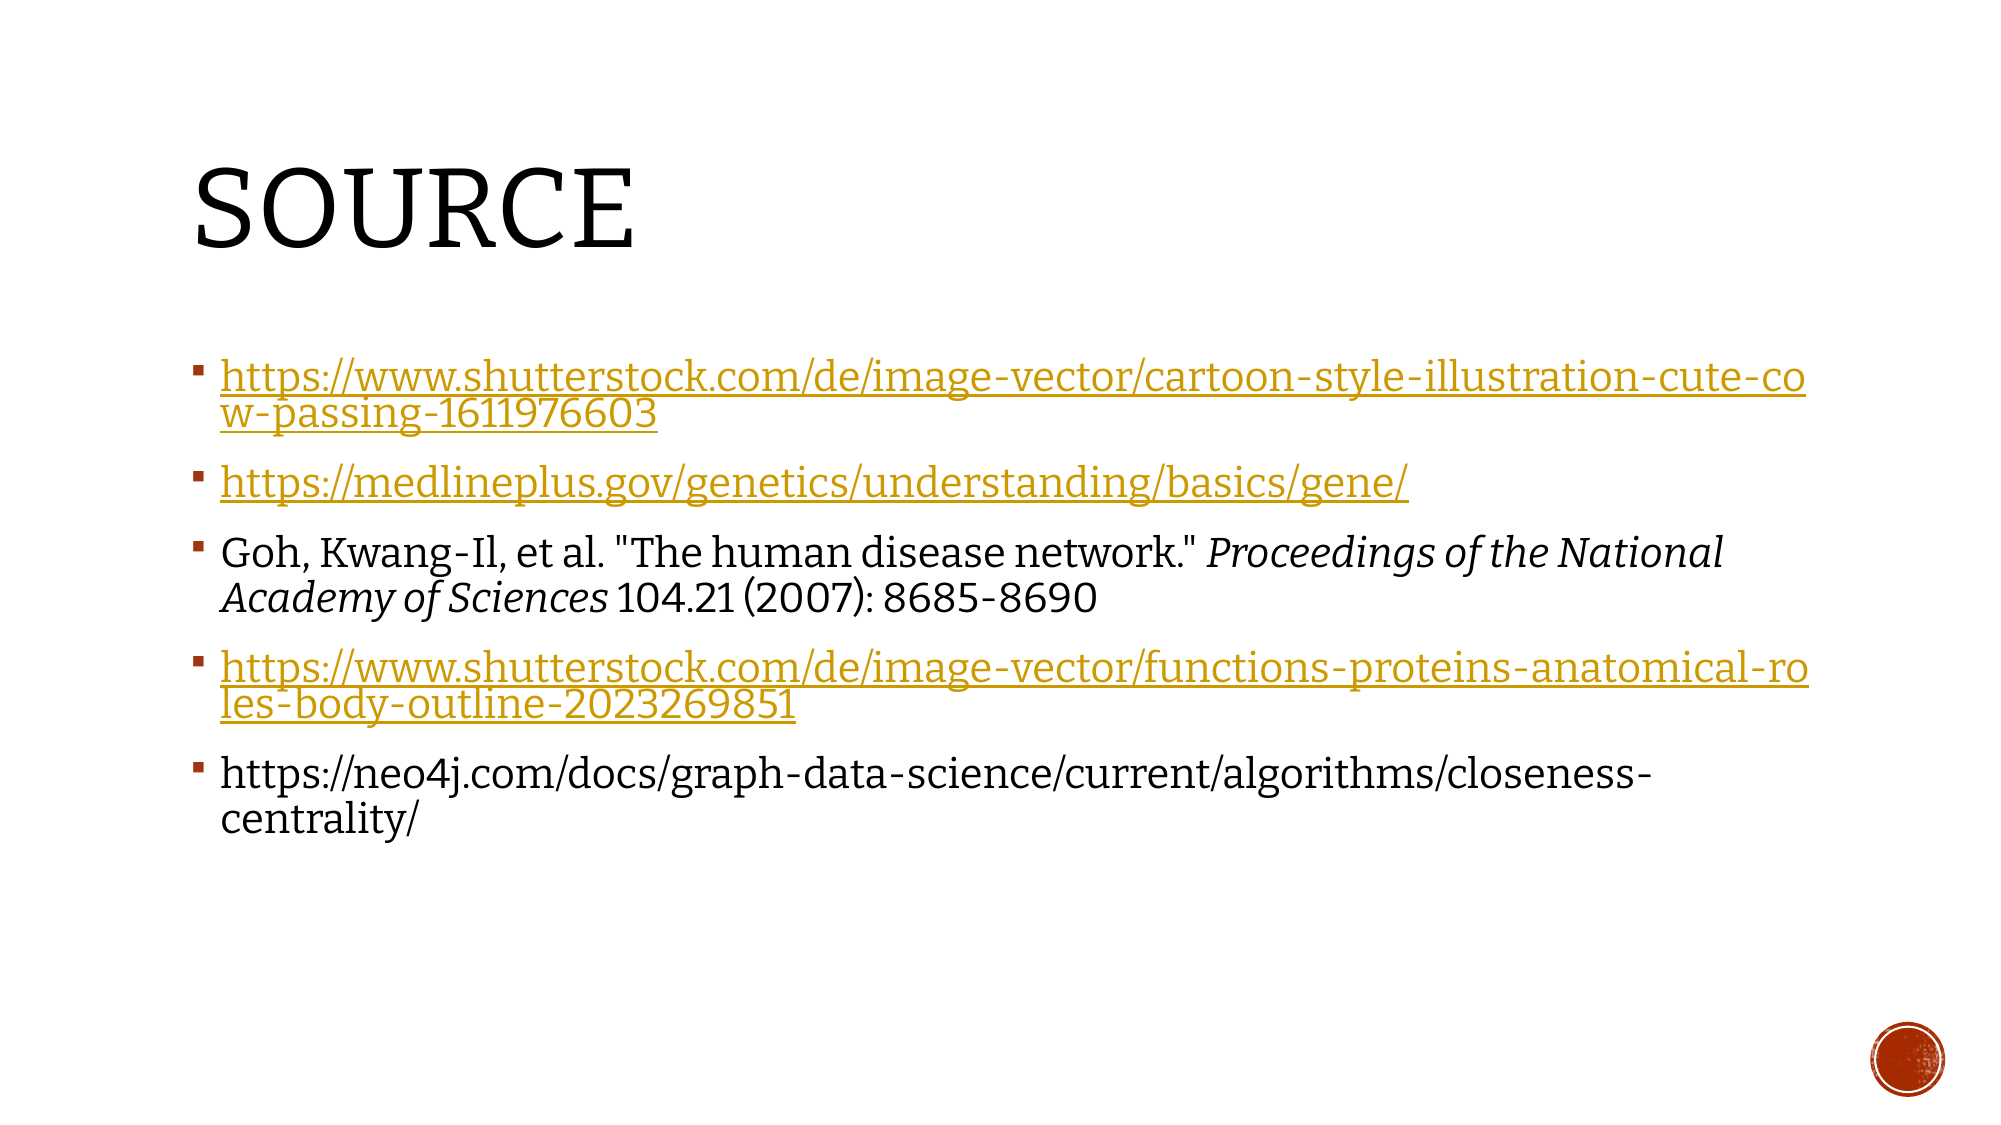

# Source
https://www.shutterstock.com/de/image-vector/cartoon-style-illustration-cute-cow-passing-1611976603
https://medlineplus.gov/genetics/understanding/basics/gene/
Goh, Kwang-Il, et al. "The human disease network." Proceedings of the National Academy of Sciences 104.21 (2007): 8685-8690
https://www.shutterstock.com/de/image-vector/functions-proteins-anatomical-roles-body-outline-2023269851
https://neo4j.com/docs/graph-data-science/current/algorithms/closeness-centrality/